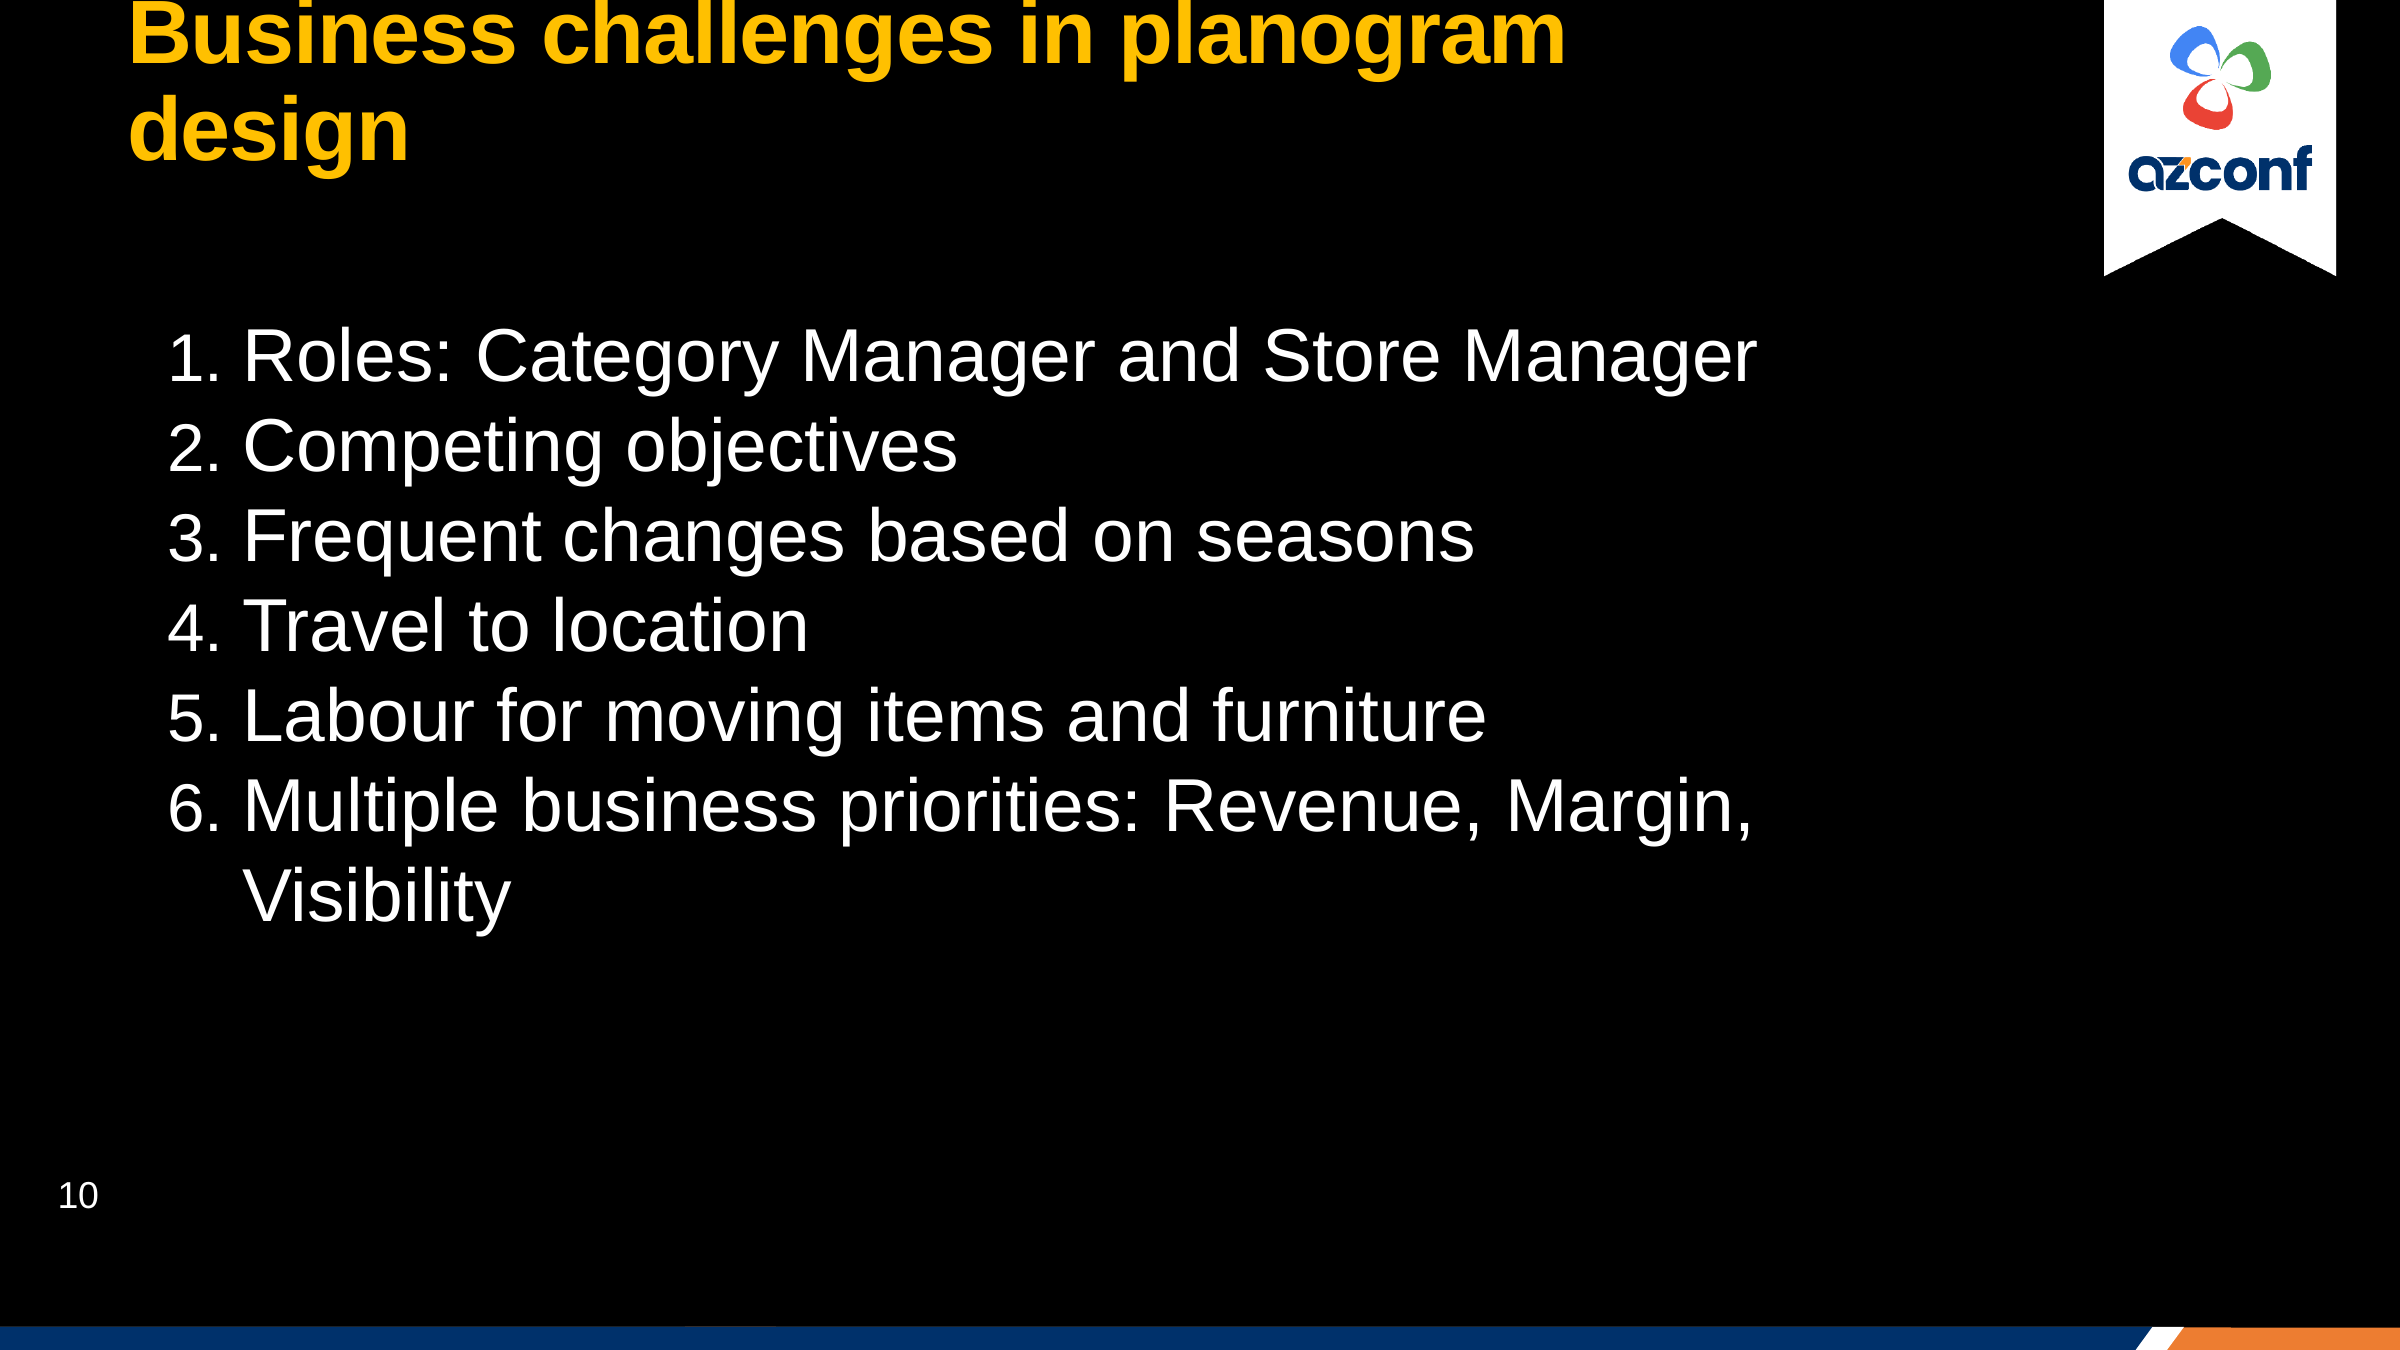

# Business challenges in planogram design
Roles: Category Manager and Store Manager
Competing objectives
Frequent changes based on seasons
Travel to location
Labour for moving items and furniture
Multiple business priorities: Revenue, Margin, Visibility